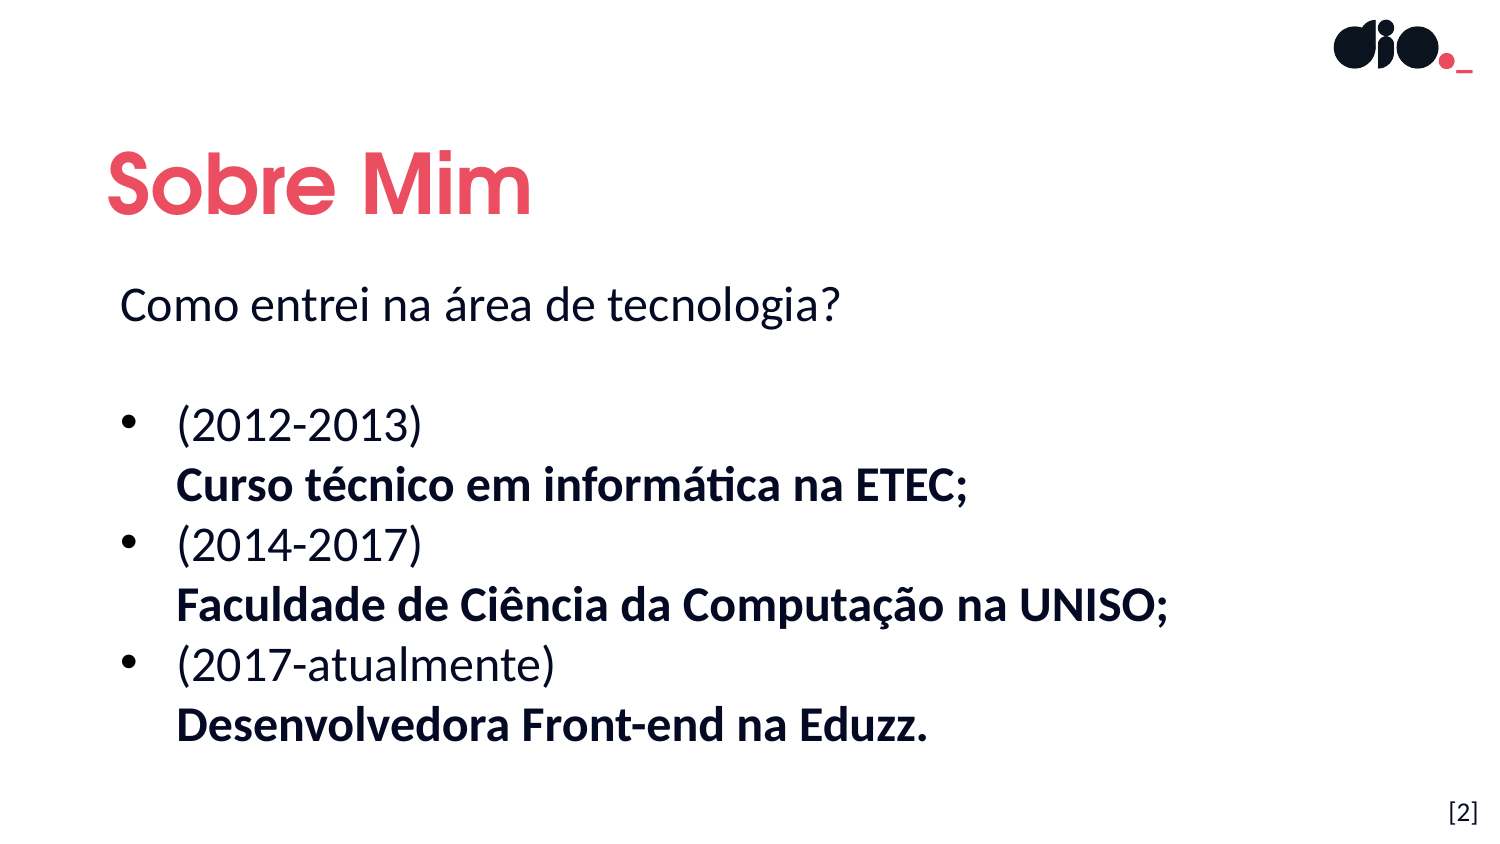

Sobre Mim
Como entrei na área de tecnologia?

(2012-2013)
     Curso técnico em informática na ETEC;
(2014-2017)
     Faculdade de Ciência da Computação na UNISO;
(2017-atualmente)
     Desenvolvedora Front-end na Eduzz.
[2]